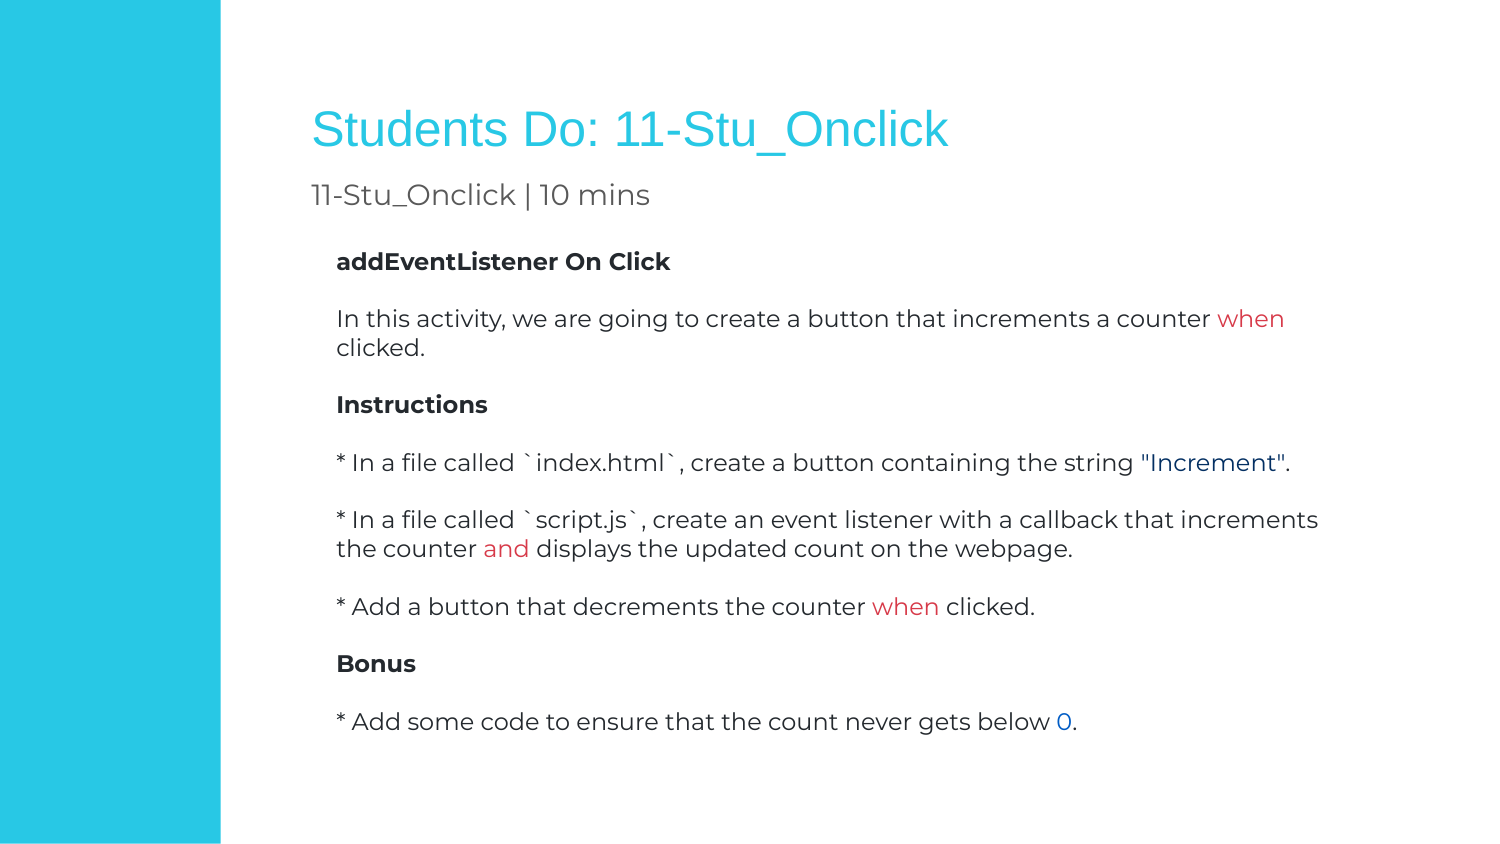

# Students Do: 11-Stu_Onclick
11-Stu_Onclick | 10 mins
addEventListener On Click

In this activity, we are going to create a button that increments a counter when clicked.

Instructions

* In a file called `index.html`, create a button containing the string "Increment".

* In a file called `script.js`, create an event listener with a callback that increments the counter and displays the updated count on the webpage.

* Add a button that decrements the counter when clicked.

Bonus

* Add some code to ensure that the count never gets below 0.